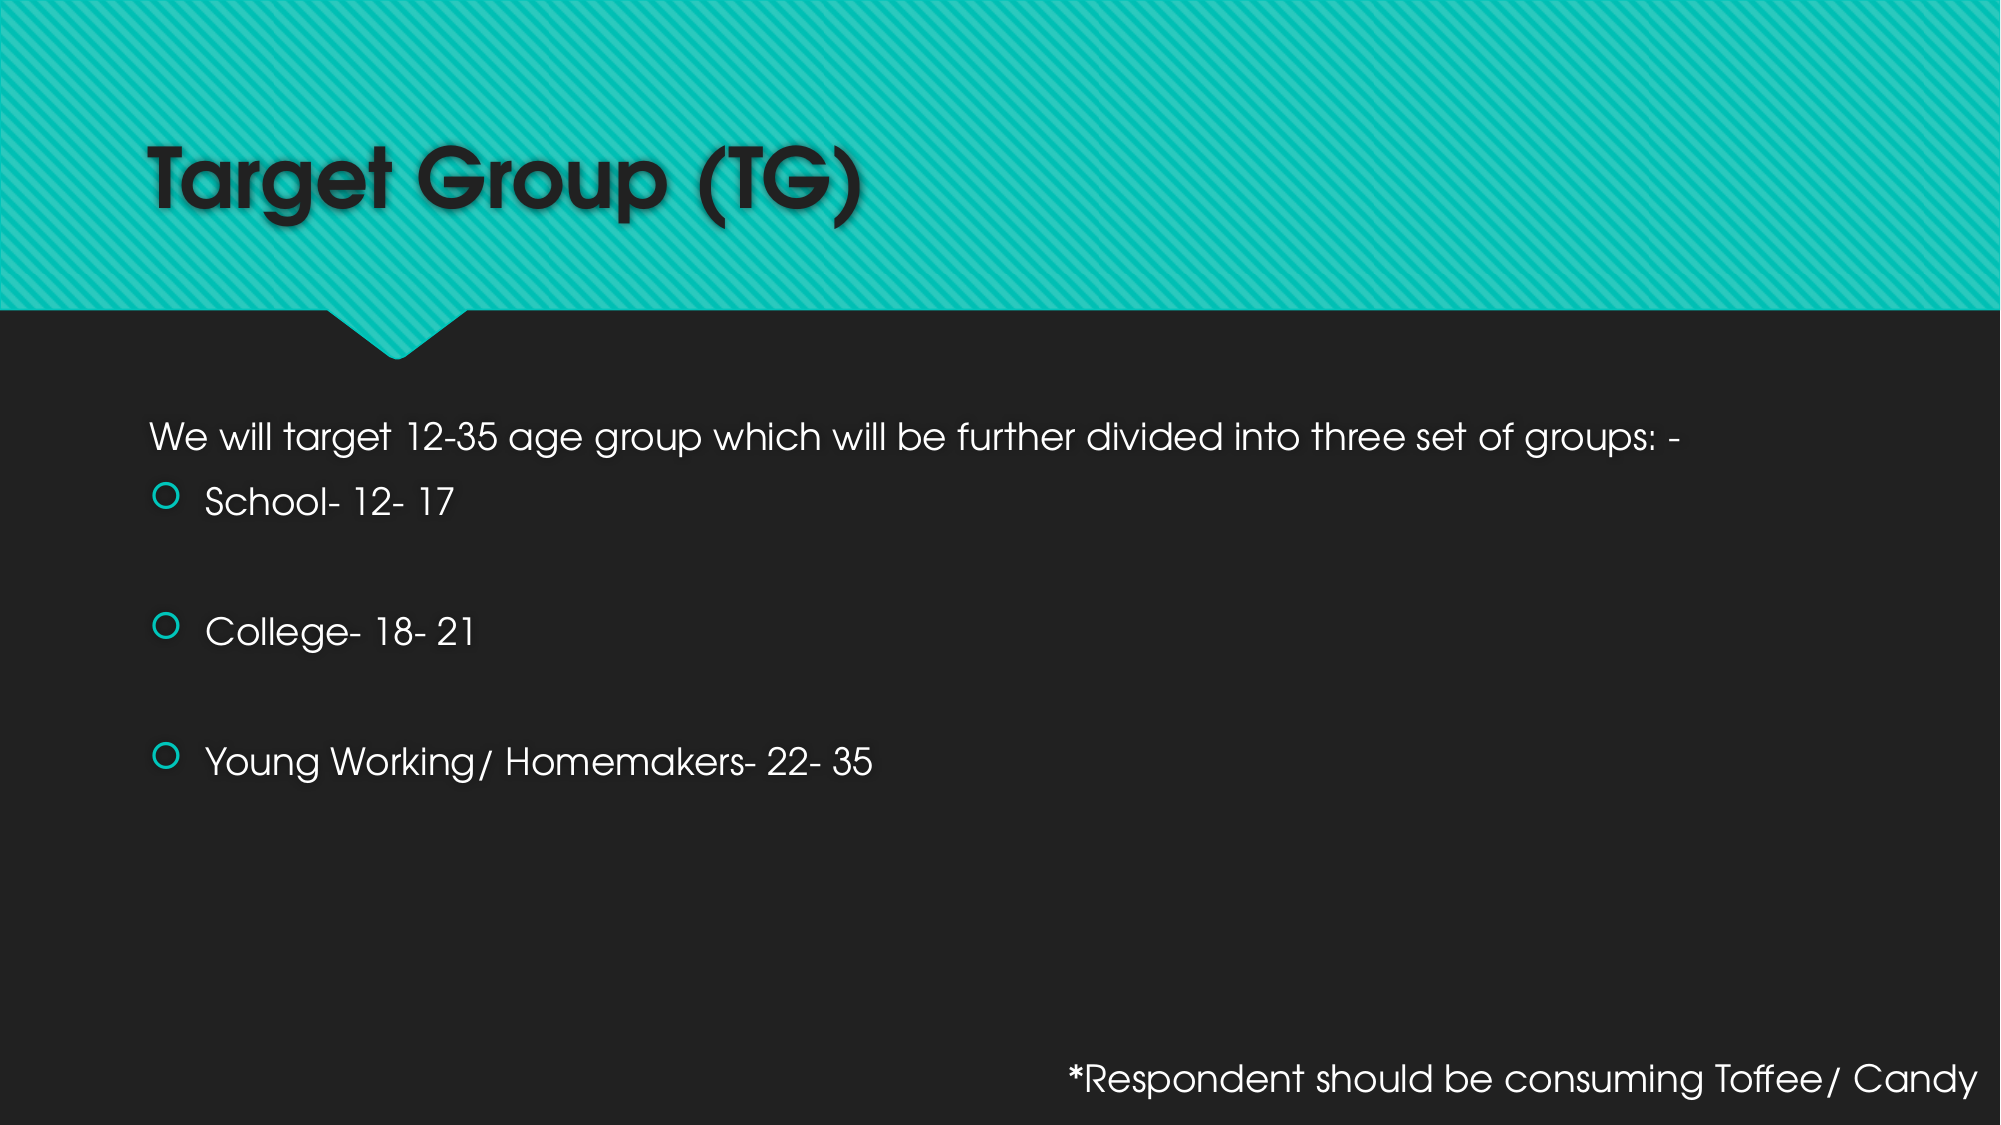

# Target Group (TG)
We will target 12-35 age group which will be further divided into three set of groups: -
School- 12- 17

College- 18- 21

Young Working/ Homemakers- 22- 35

*Respondent should be consuming Toffee/ Candy